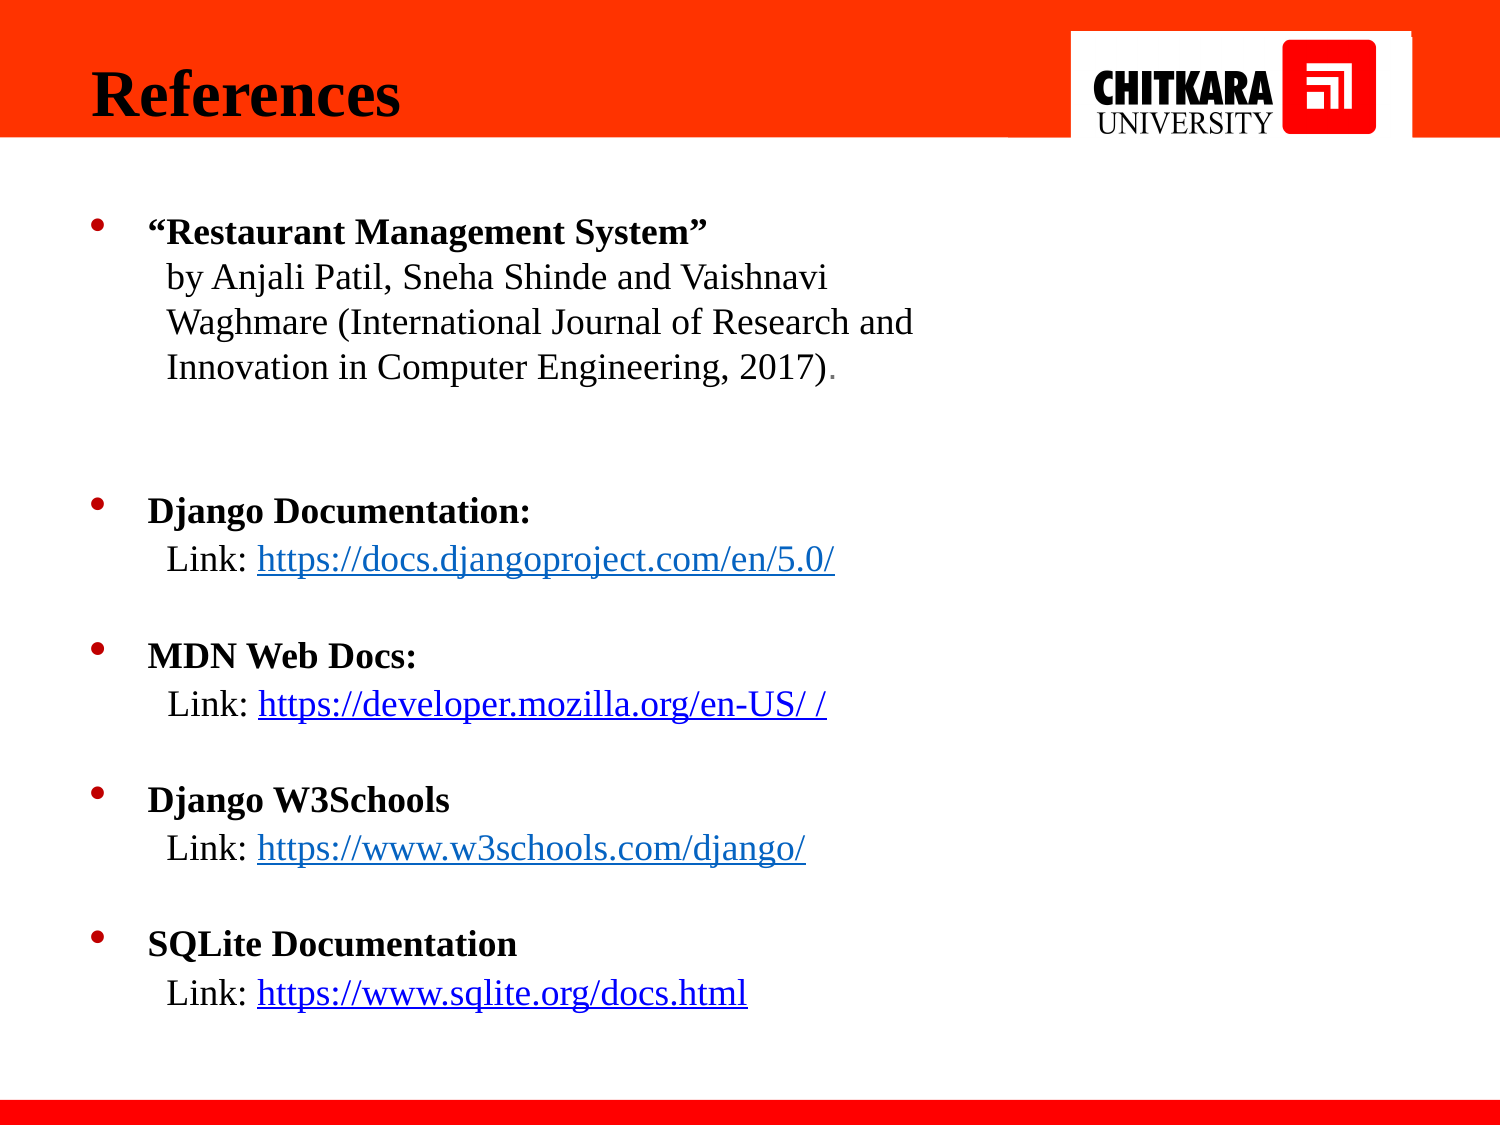

References
“Restaurant Management System”
by Anjali Patil, Sneha Shinde and Vaishnavi Waghmare (International Journal of Research and Innovation in Computer Engineering, 2017).

Django Documentation:
Link: https://docs.djangoproject.com/en/5.0/

MDN Web Docs:
        Link: https://developer.mozilla.org/en-US/ /

Django W3Schools
Link: https://www.w3schools.com/django/

SQLite Documentation
Link: https://www.sqlite.org/docs.html